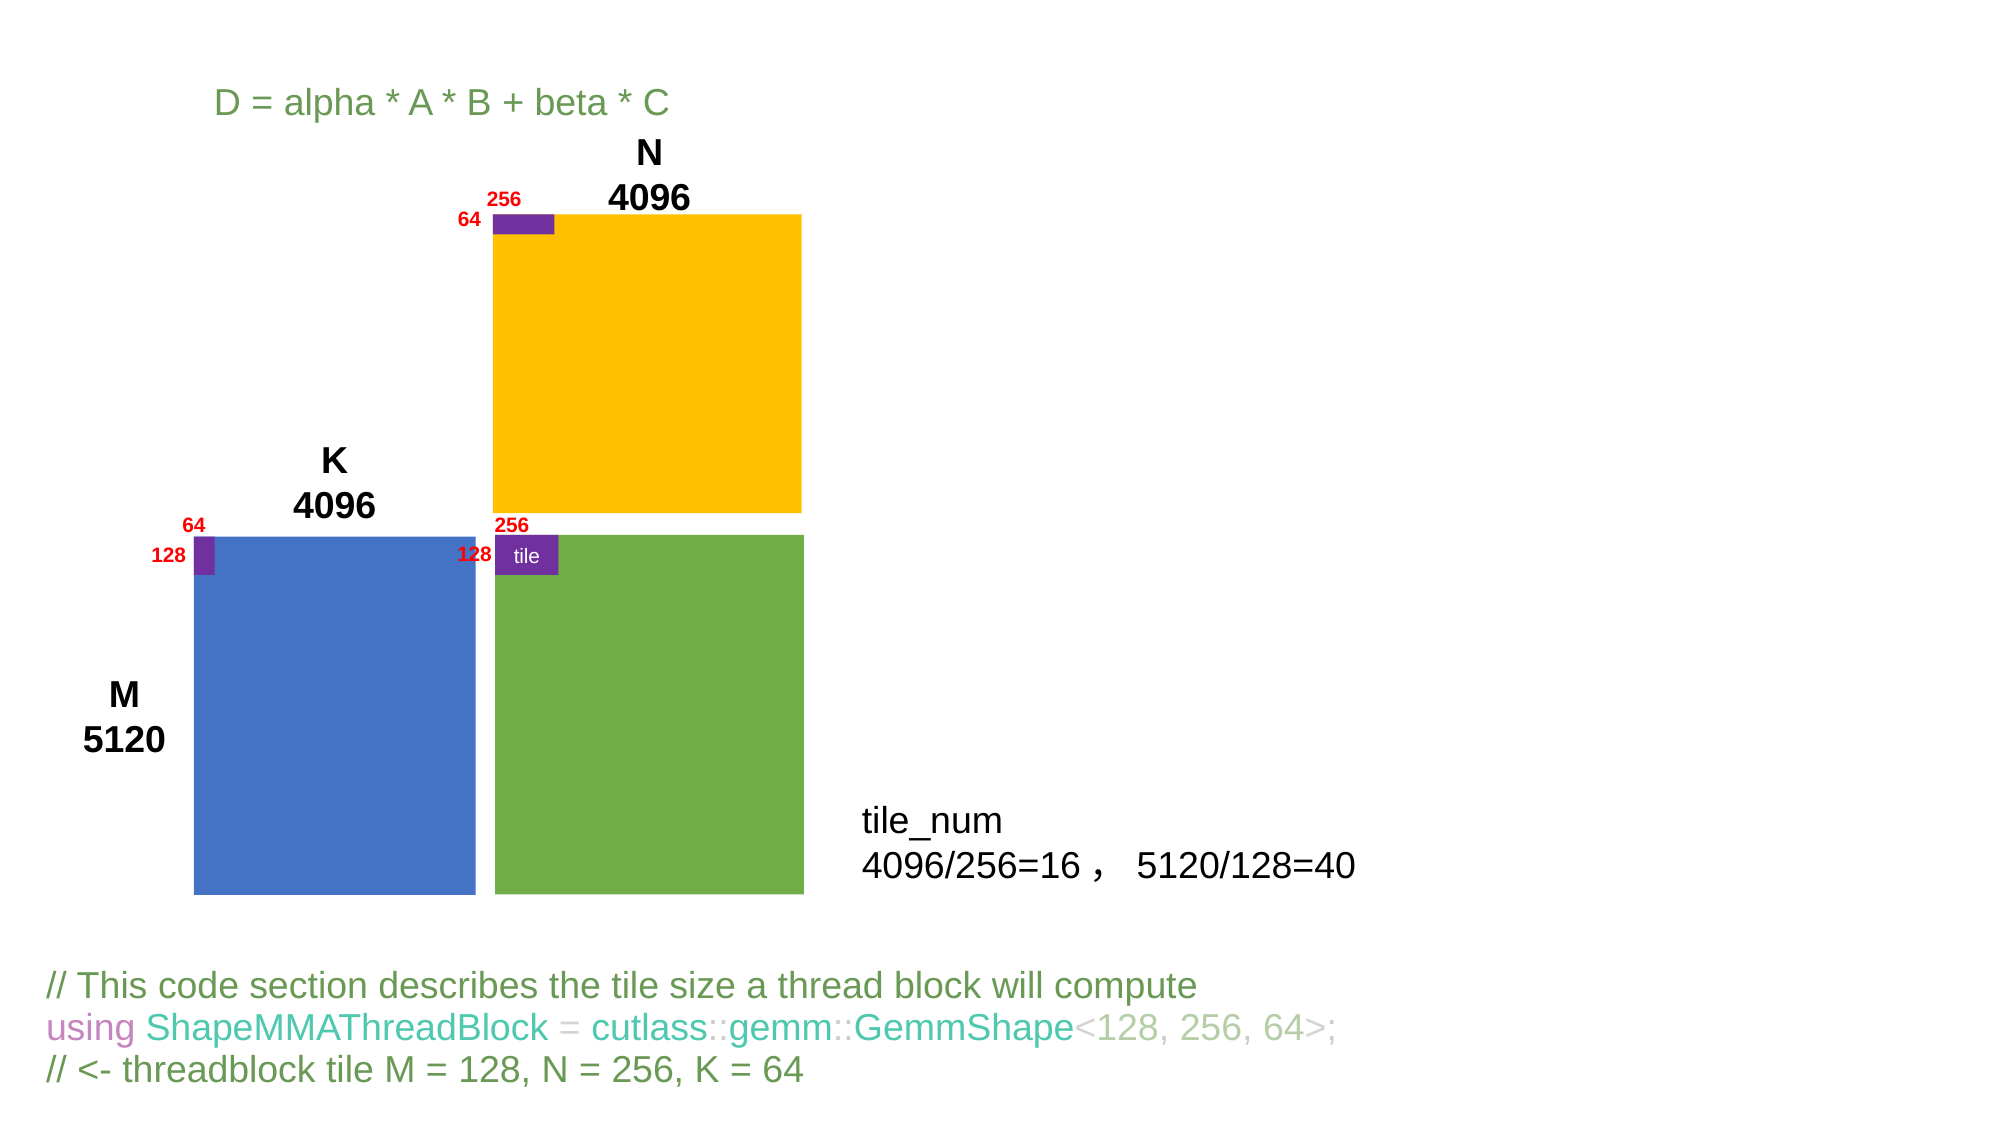

D = alpha * A * B + beta * C
N
4096
256

64

K
4096
64
256
128
128

tile

M
5120
tile_num
4096/256=16，5120/128=40
// This code section describes the tile size a thread block will compute
using ShapeMMAThreadBlock = cutlass::gemm::GemmShape<128, 256, 64>;
// <- threadblock tile M = 128, N = 256, K = 64